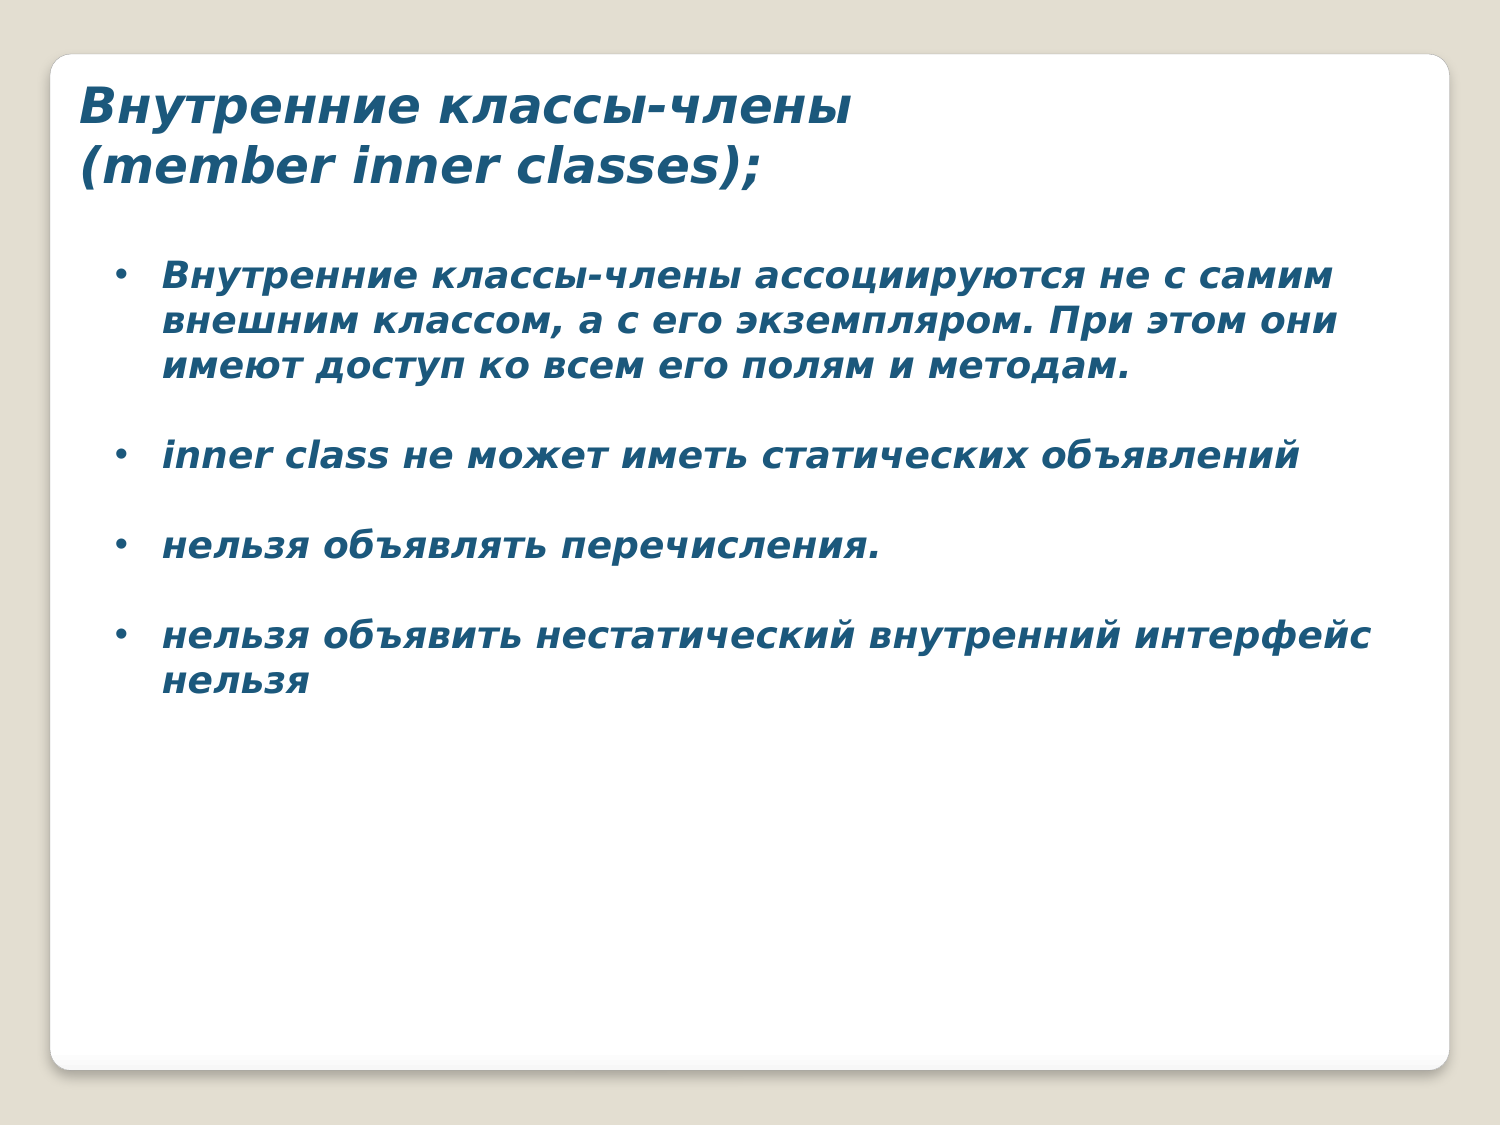

Внутренние классы-члены
(member inner classes);
Внутренние классы-члены ассоциируются не с самим внешним классом, а с его экземпляром. При этом они имеют доступ ко всем его полям и методам.

inner class не может иметь статических объявлений

нельзя объявлять перечисления.

нельзя объявить нестатический внутренний интерфейс нельзя